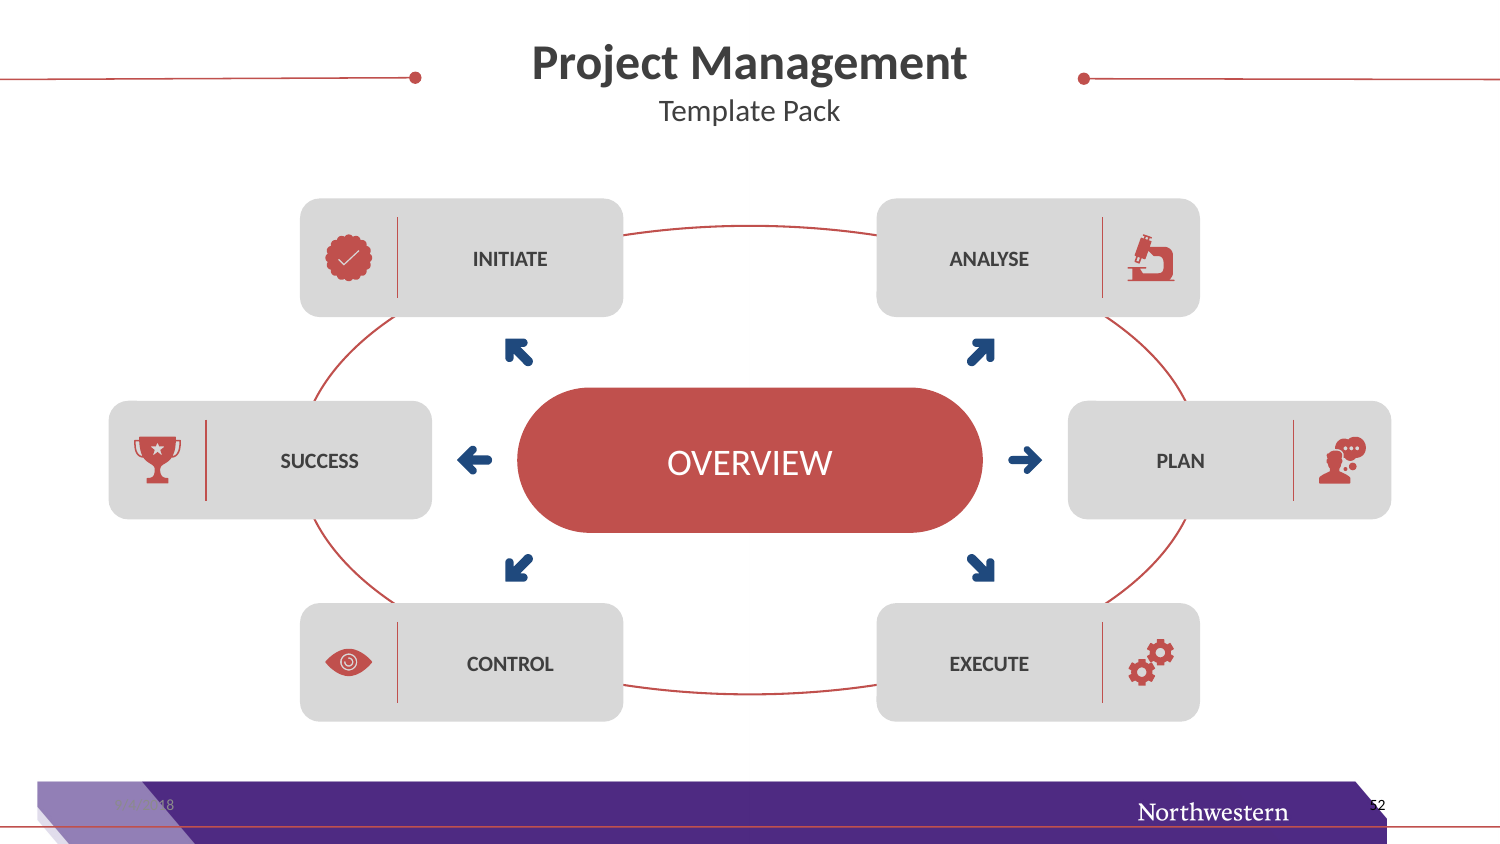

Project Management
Template Pack

INITIATE
ANALYSE

OVERVIEW

SUCCESS
PLAN

CONTROL
EXECUTE

9/4/2018
52